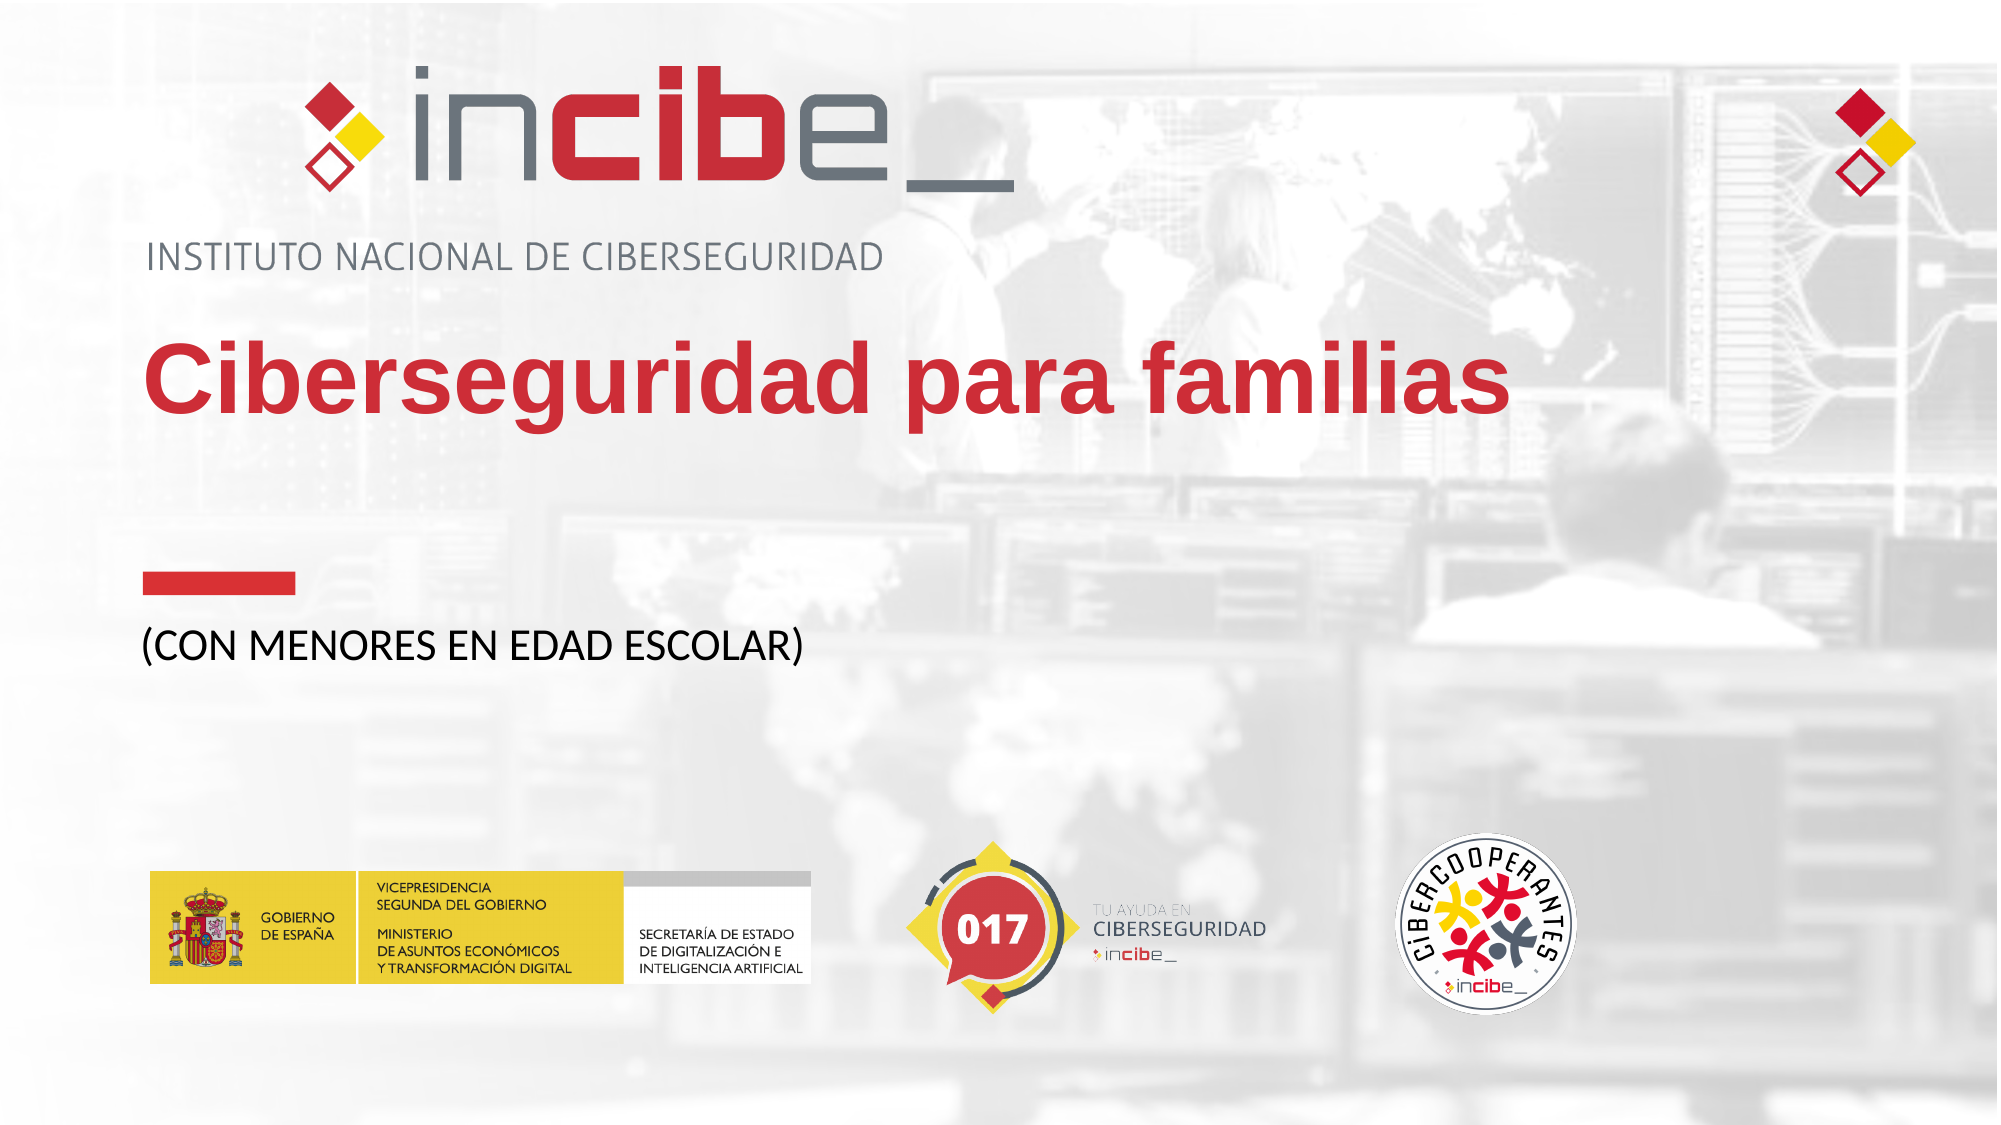

Ciberseguridad para familias
(CON MENORES EN EDAD ESCOLAR)